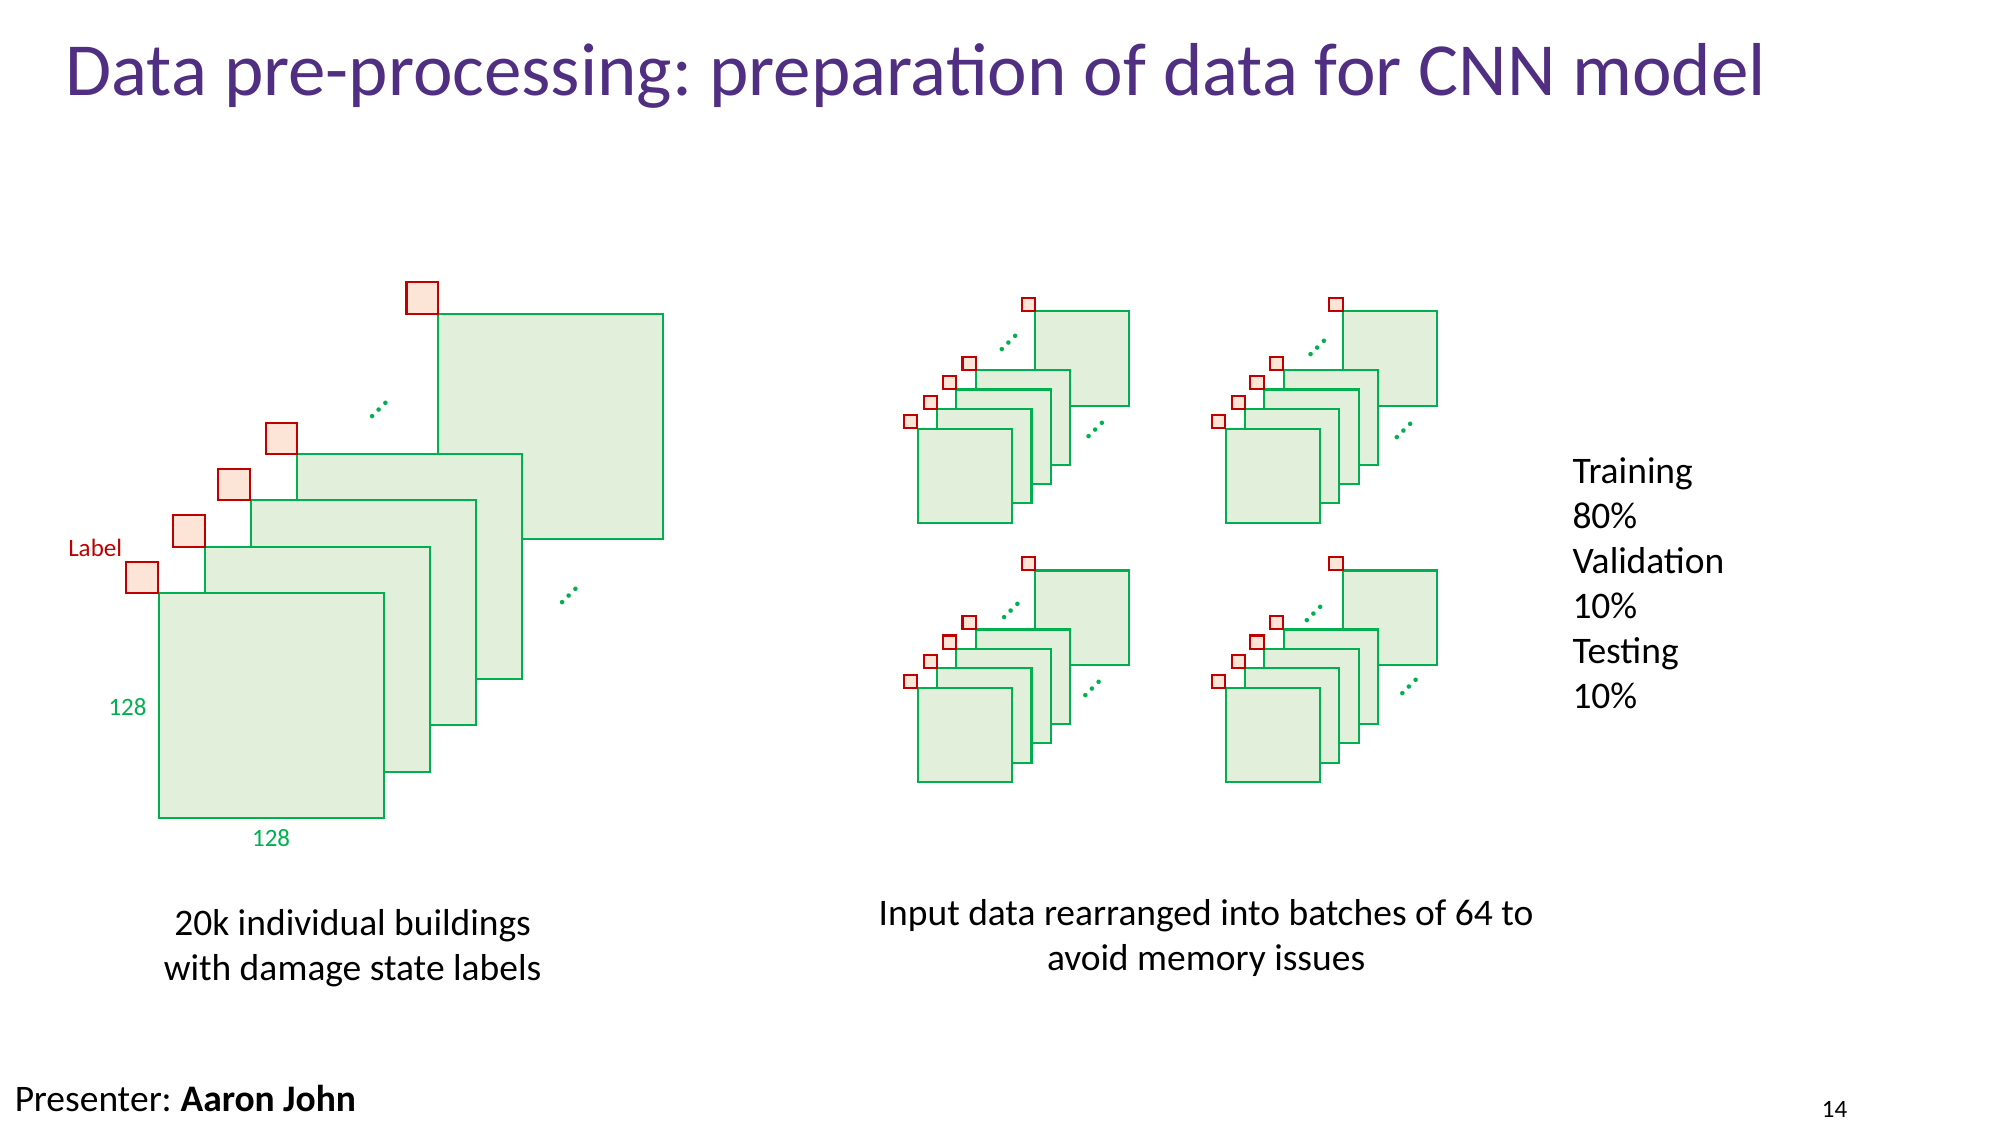

# Data pre-processing: preparation of data for CNN model

…

Label
…

128
128

…

…

…

…

…

…

…

…

Training 		80%
Validation 	10%
Testing 		10%
Input data rearranged into batches of 64 to avoid memory issues
20k individual buildings with damage state labels
Presenter: Aaron John
14